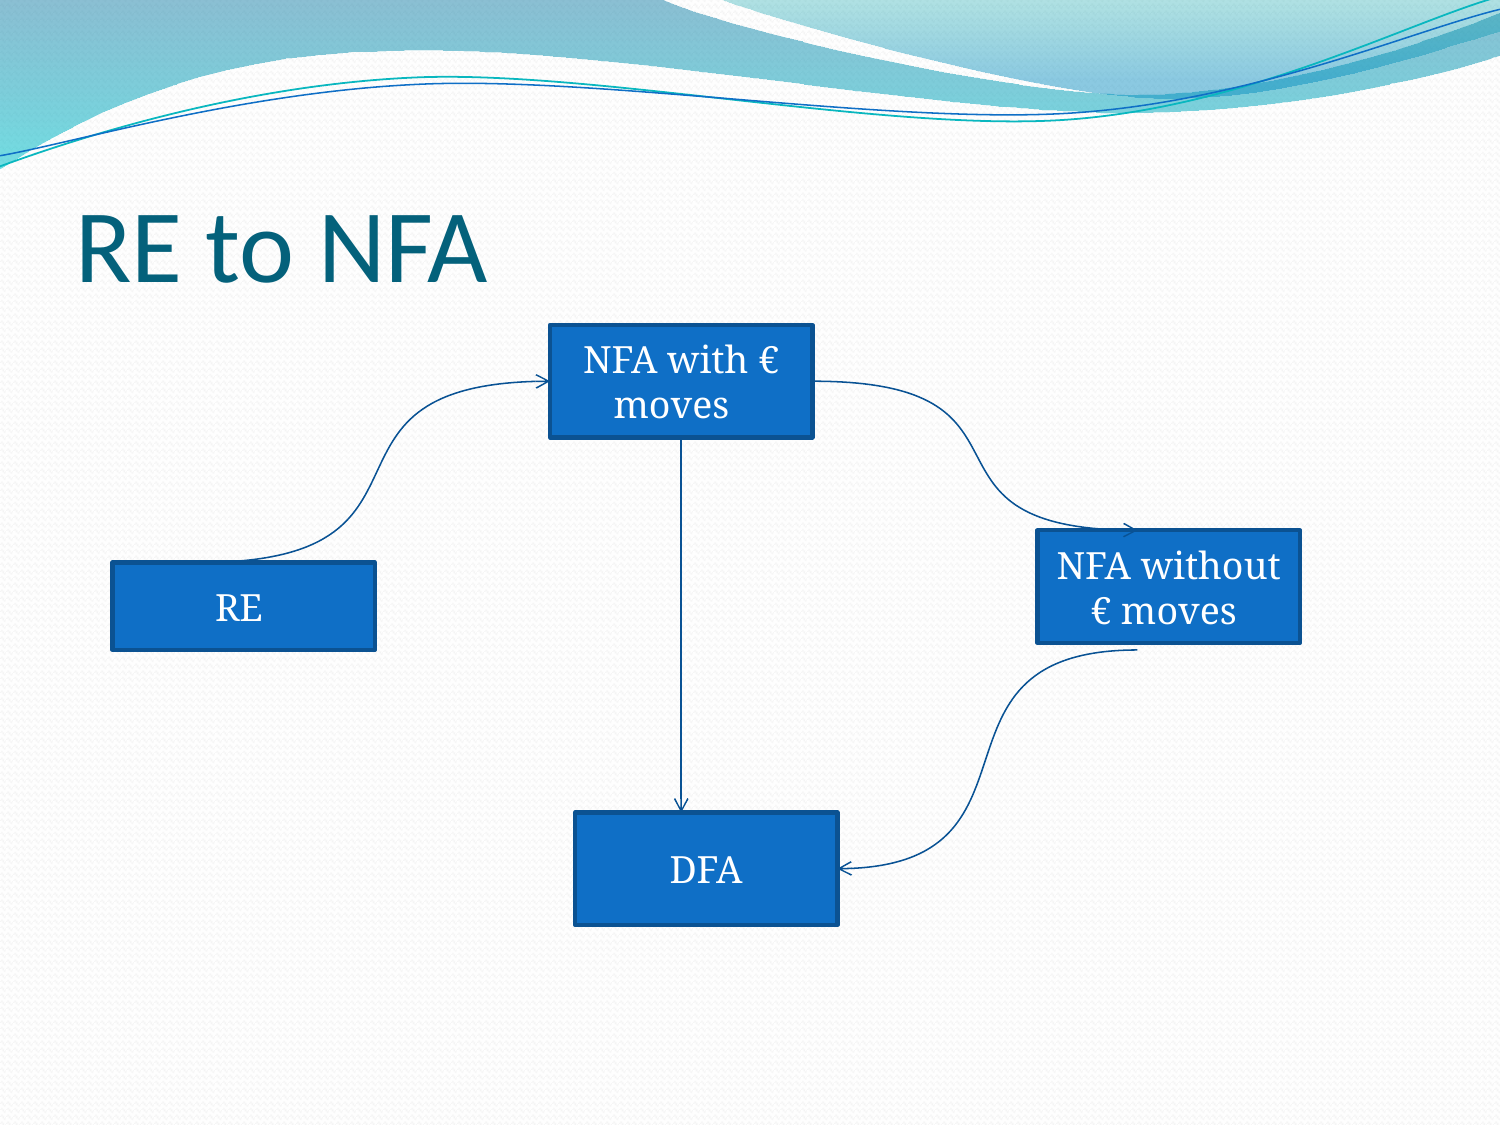

# RE to NFA

NFA with € moves
NFA without € moves
RE
DFA